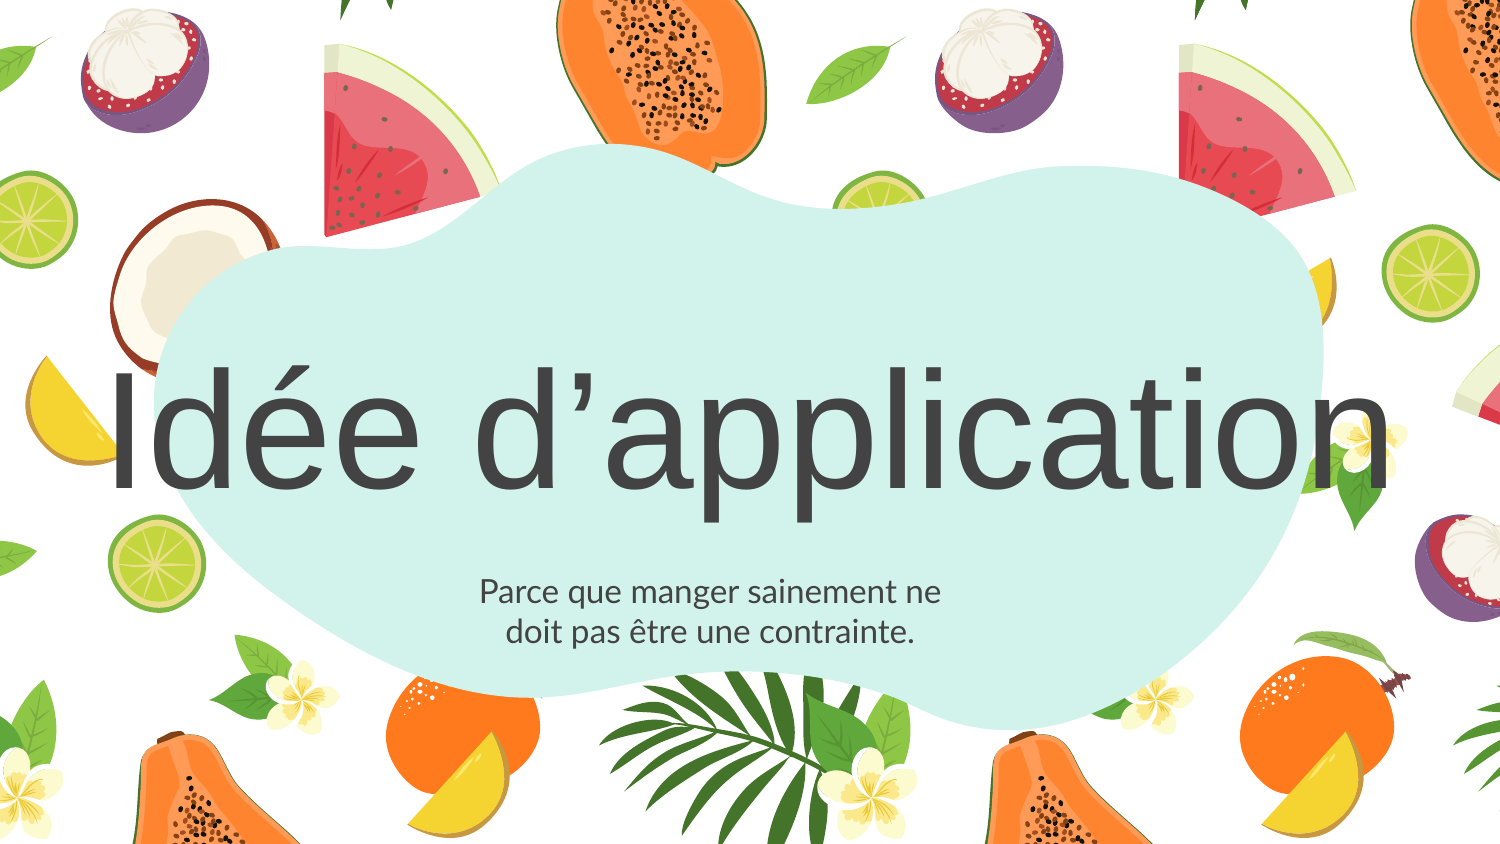

# Idée d’application
Parce que manger sainement ne doit pas être une contrainte.